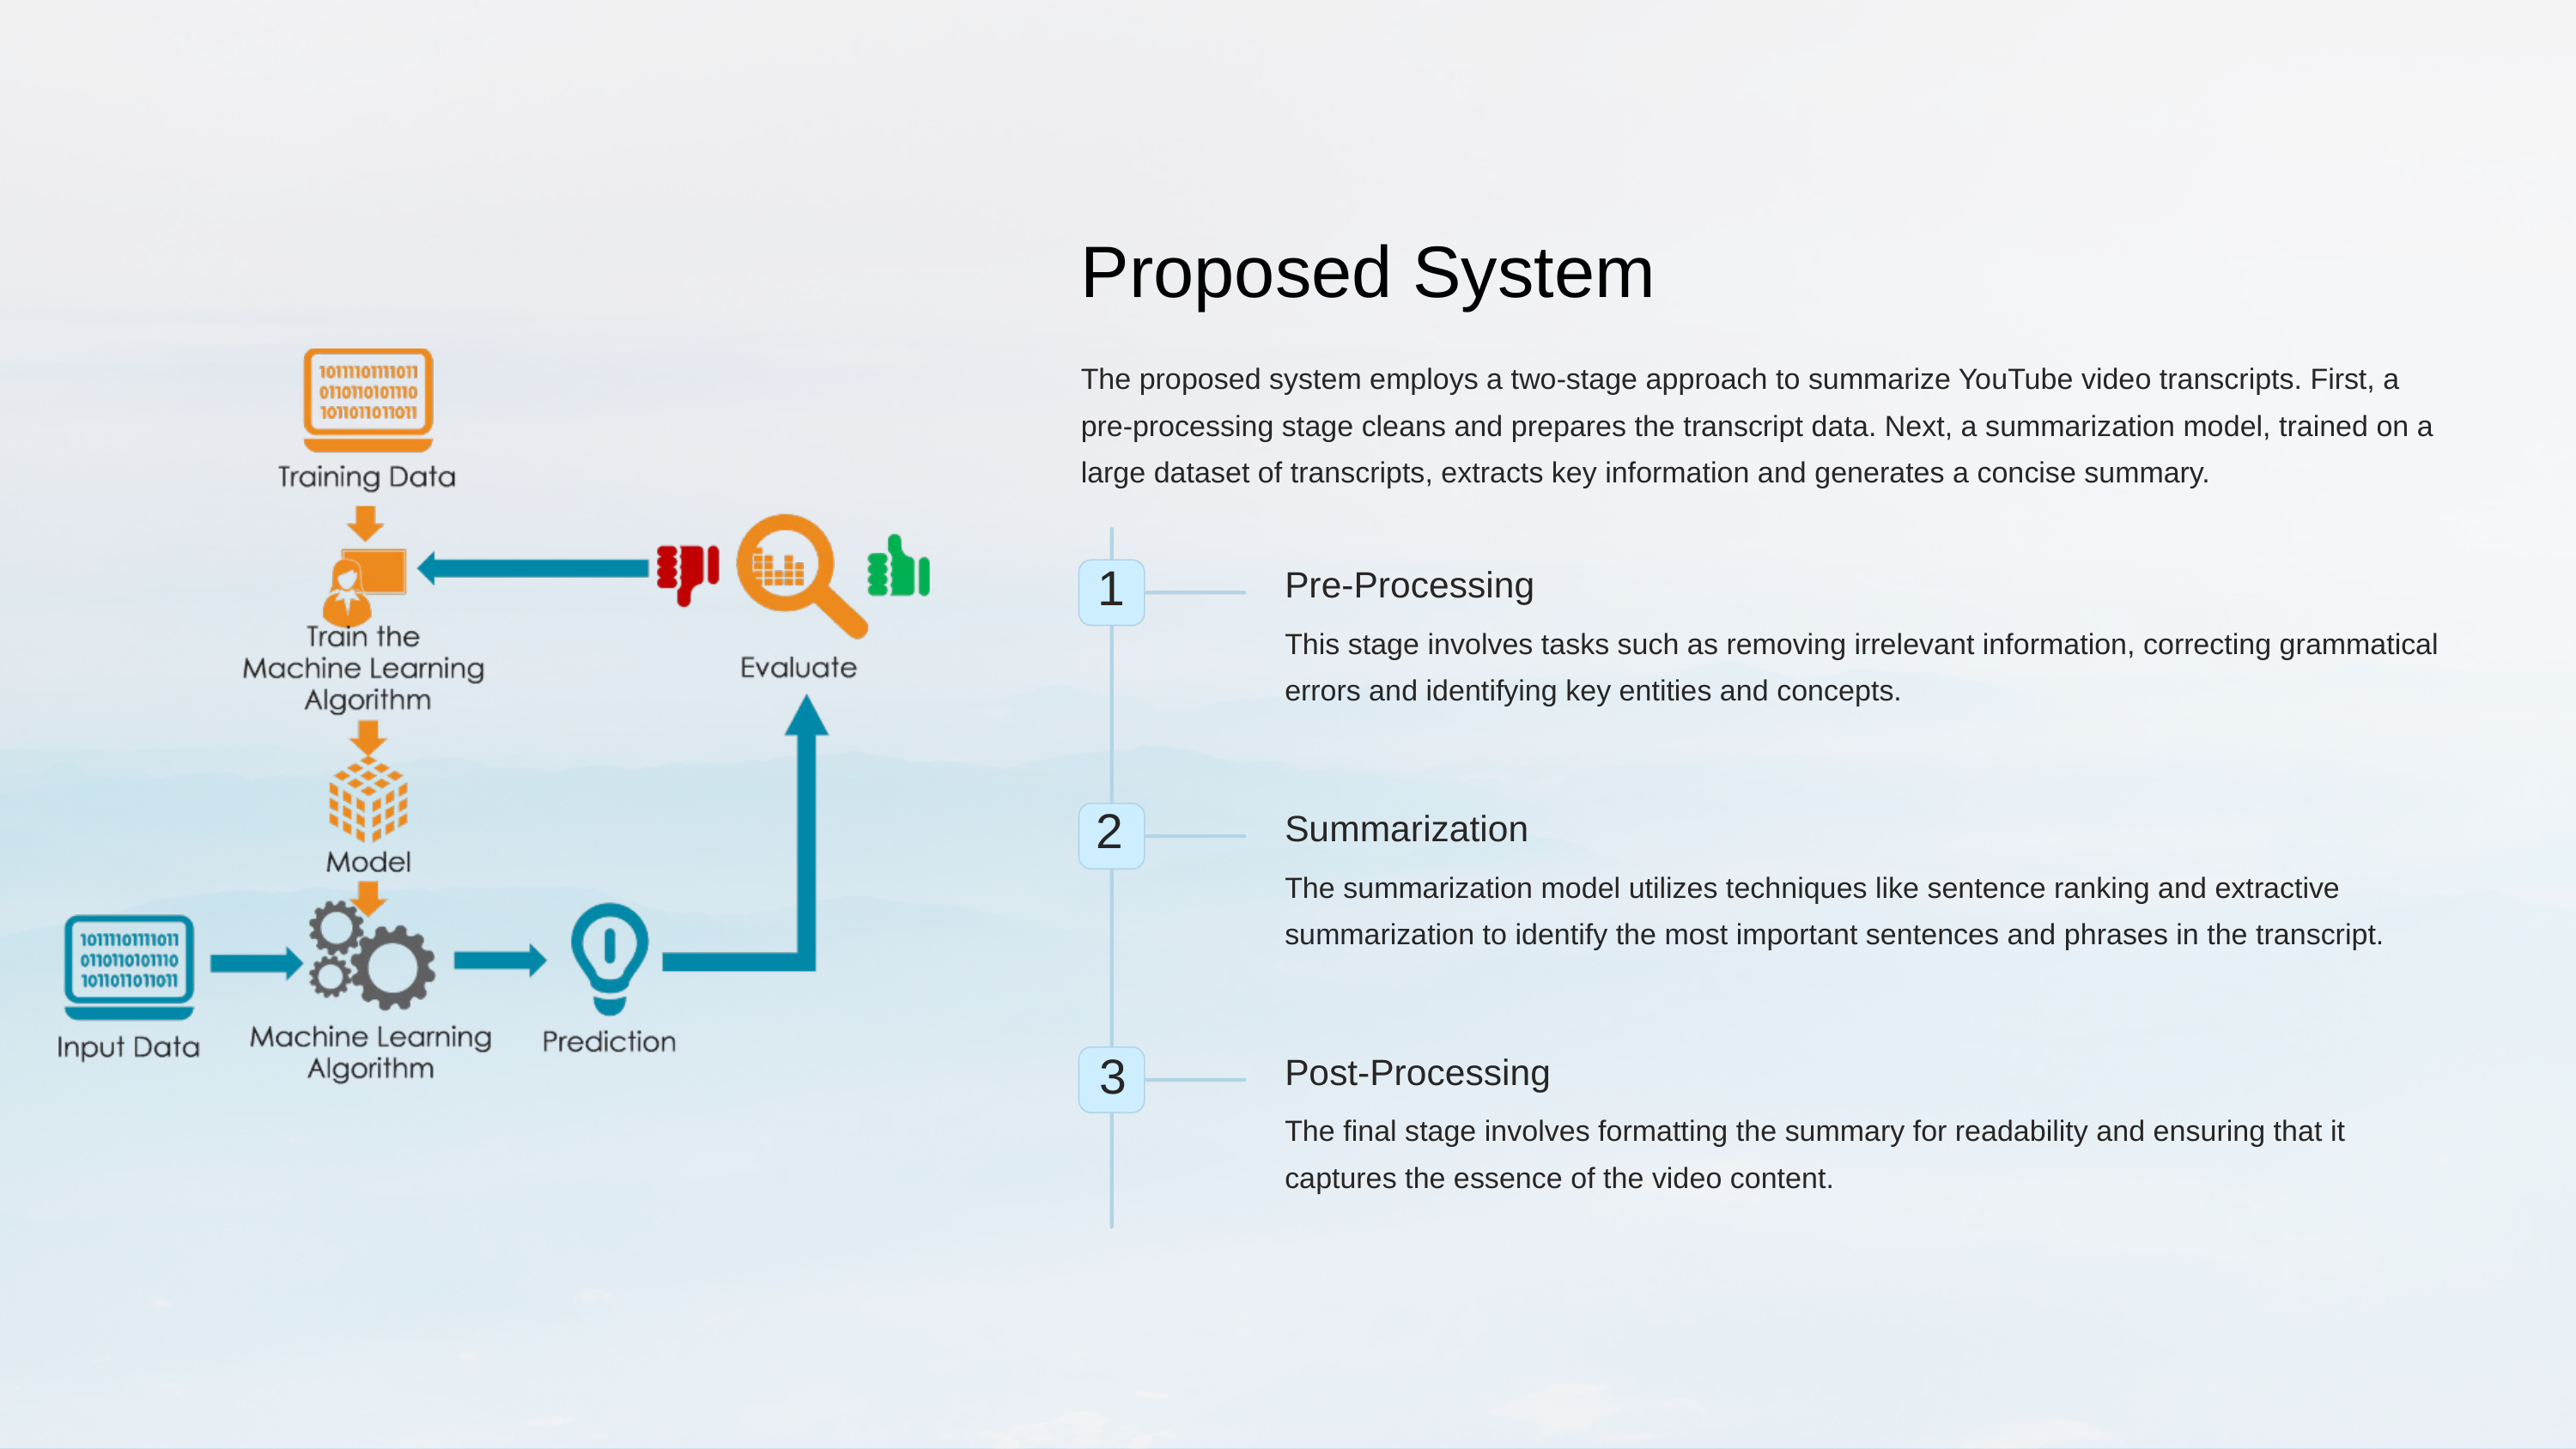

Proposed System

The proposed system employs a two-stage approach to summarize YouTube video transcripts. First, a pre-processing stage cleans and prepares the transcript data. Next, a summarization model, trained on a large dataset of transcripts, extracts key information and generates a concise summary.

Pre-Processing
1

This stage involves tasks such as removing irrelevant information, correcting grammatical errors and identifying key entities and concepts.

Summarization
2

The summarization model utilizes techniques like sentence ranking and extractive summarization to identify the most important sentences and phrases in the transcript.

Post-Processing
3

The final stage involves formatting the summary for readability and ensuring that it captures the essence of the video content.